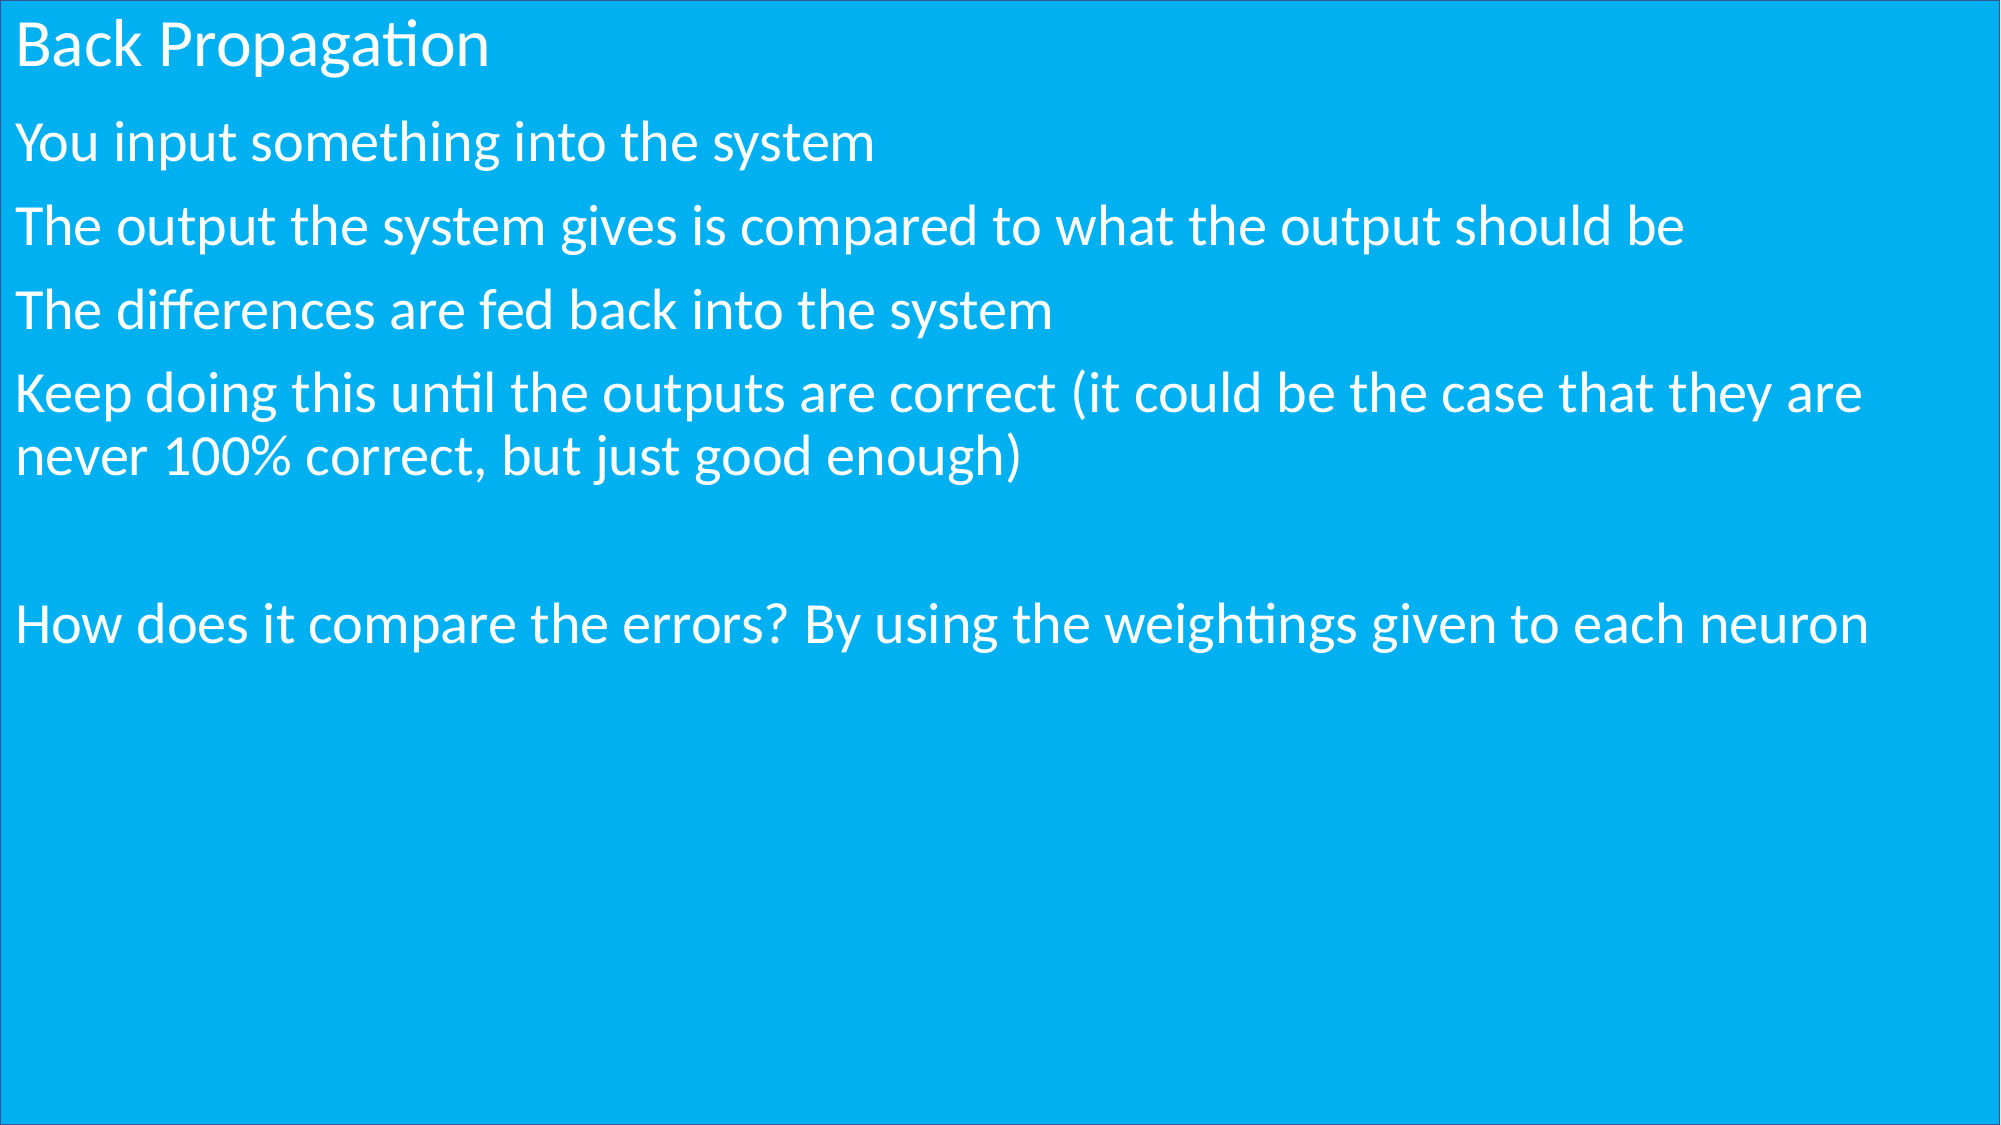

# Back Propagation
You input something into the system
The output the system gives is compared to what the output should be
The differences are fed back into the system
Keep doing this until the outputs are correct (it could be the case that they are never 100% correct, but just good enough)

How does it compare the errors? By using the weightings given to each neuron